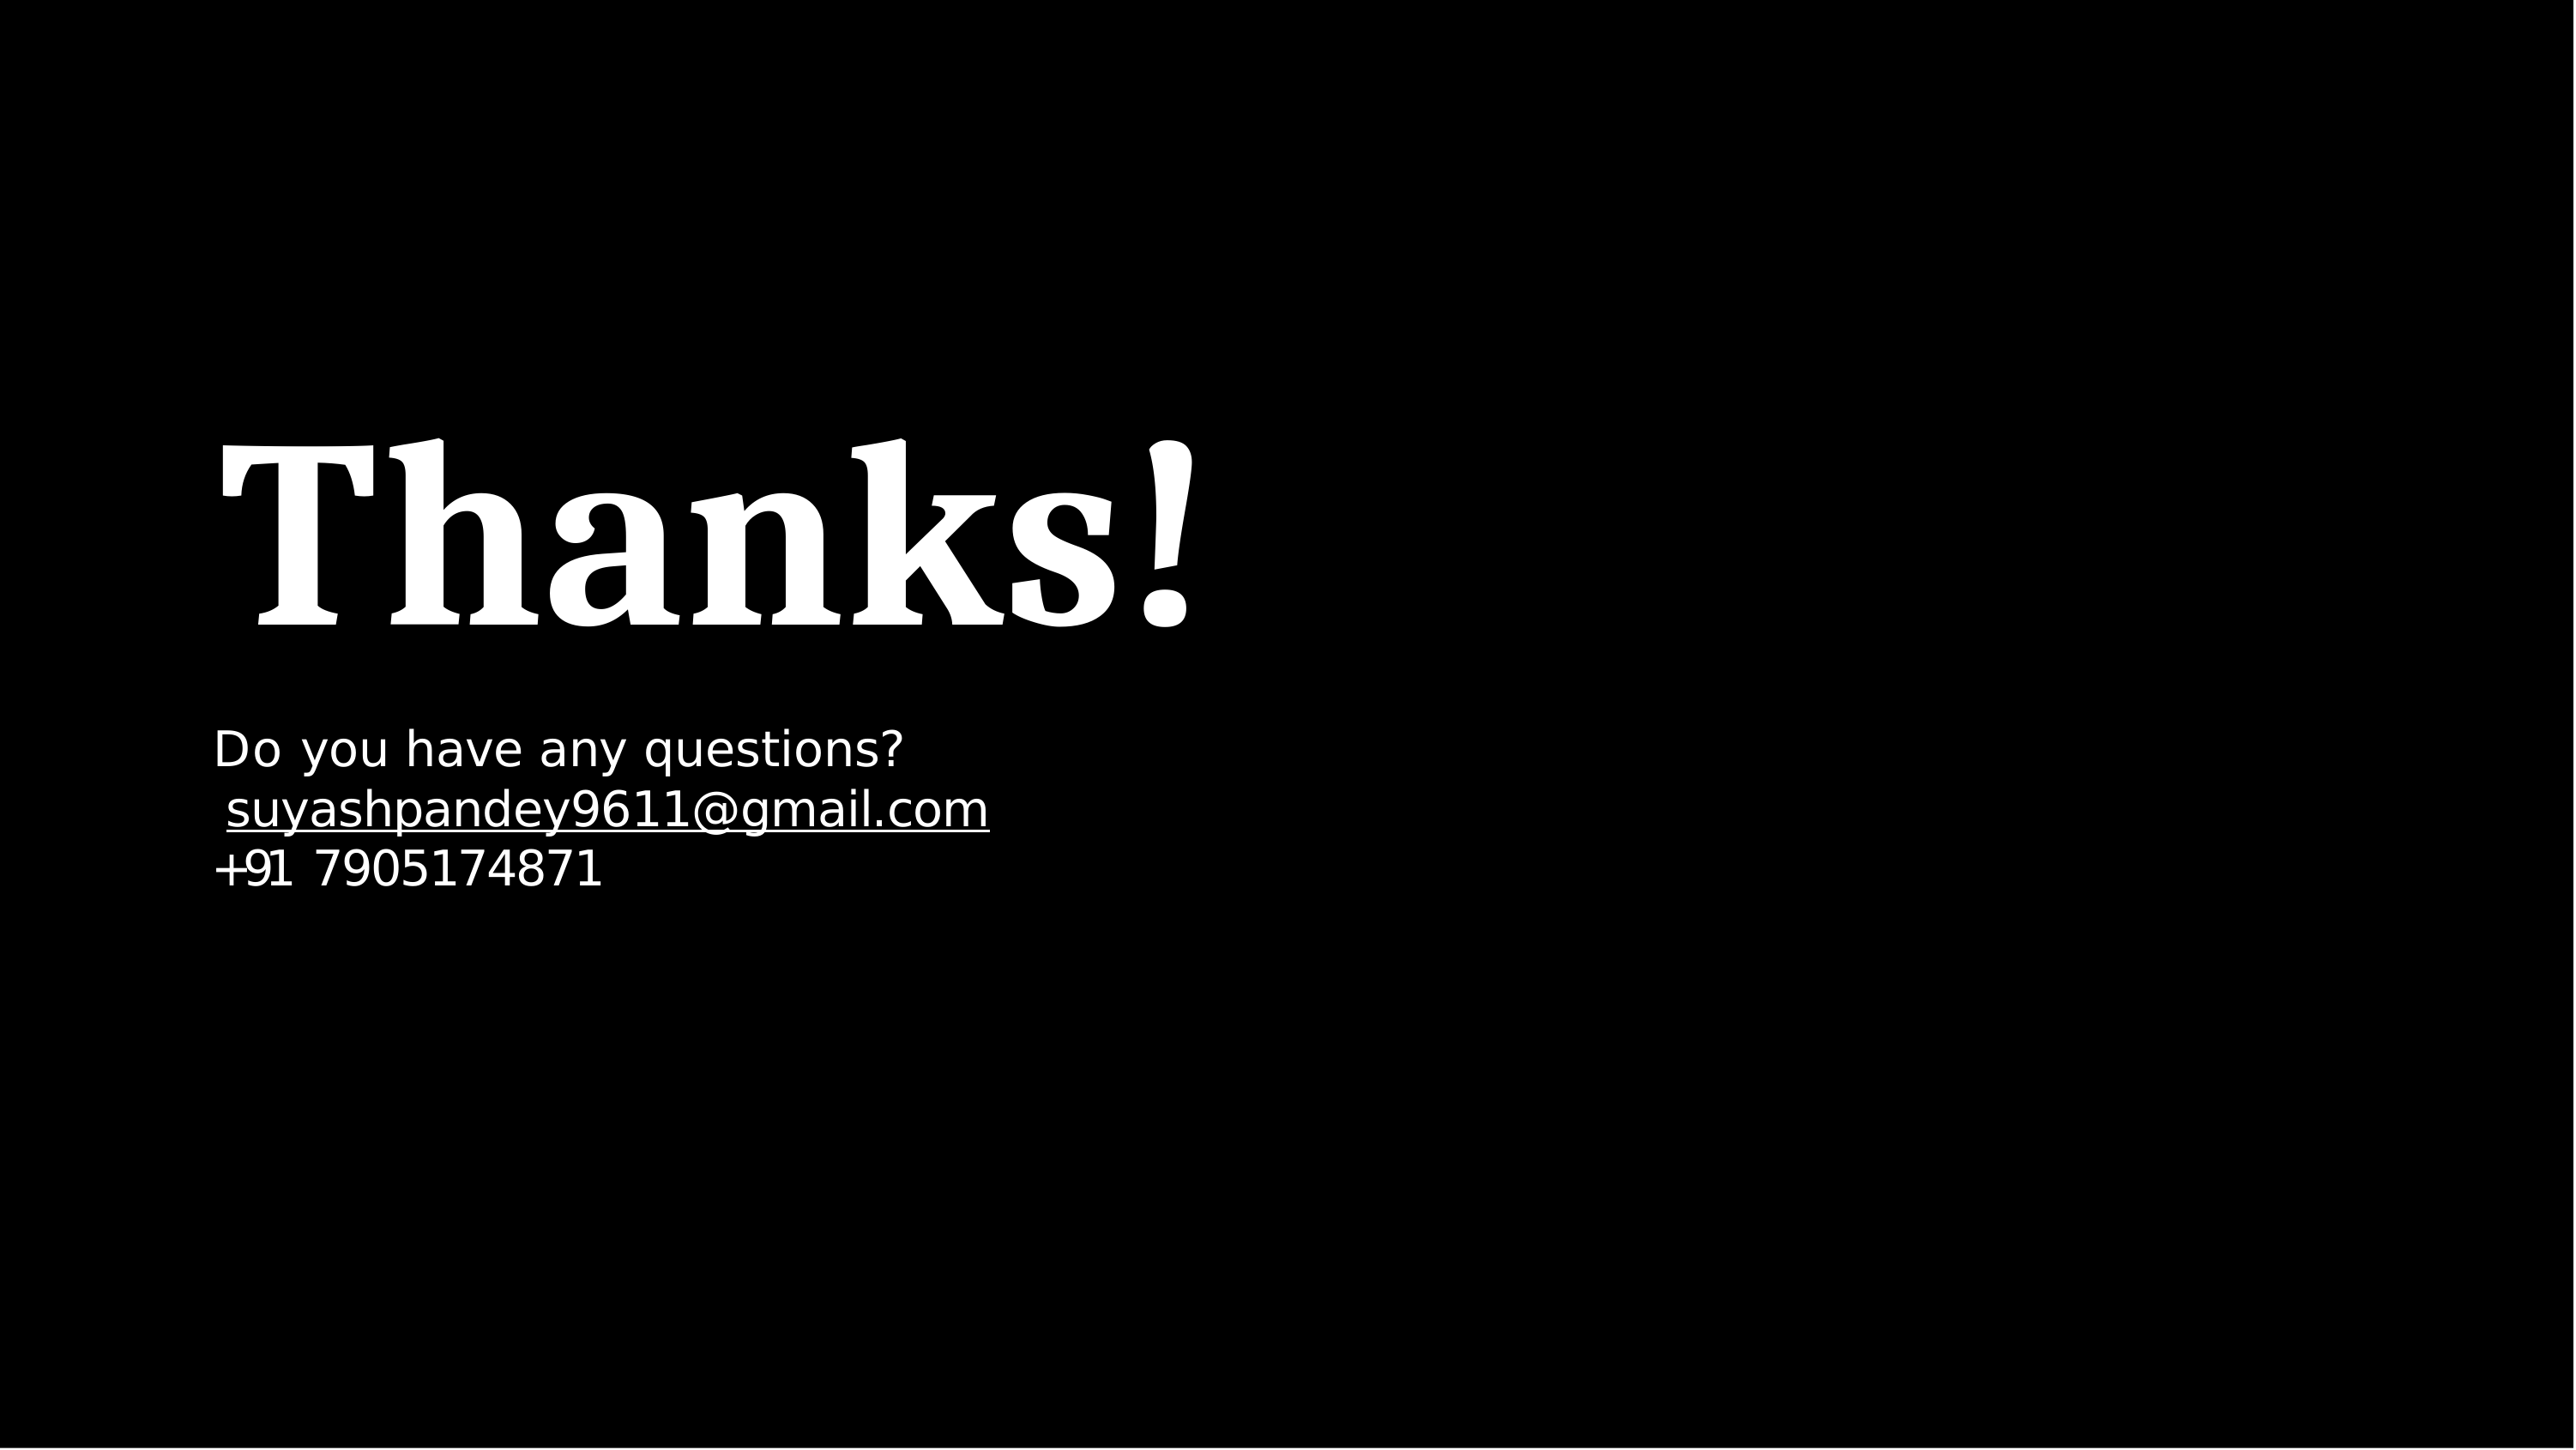

# Thanks!
Do you have any questions? suyashpandey9611@gmail.com
+91 7905174871